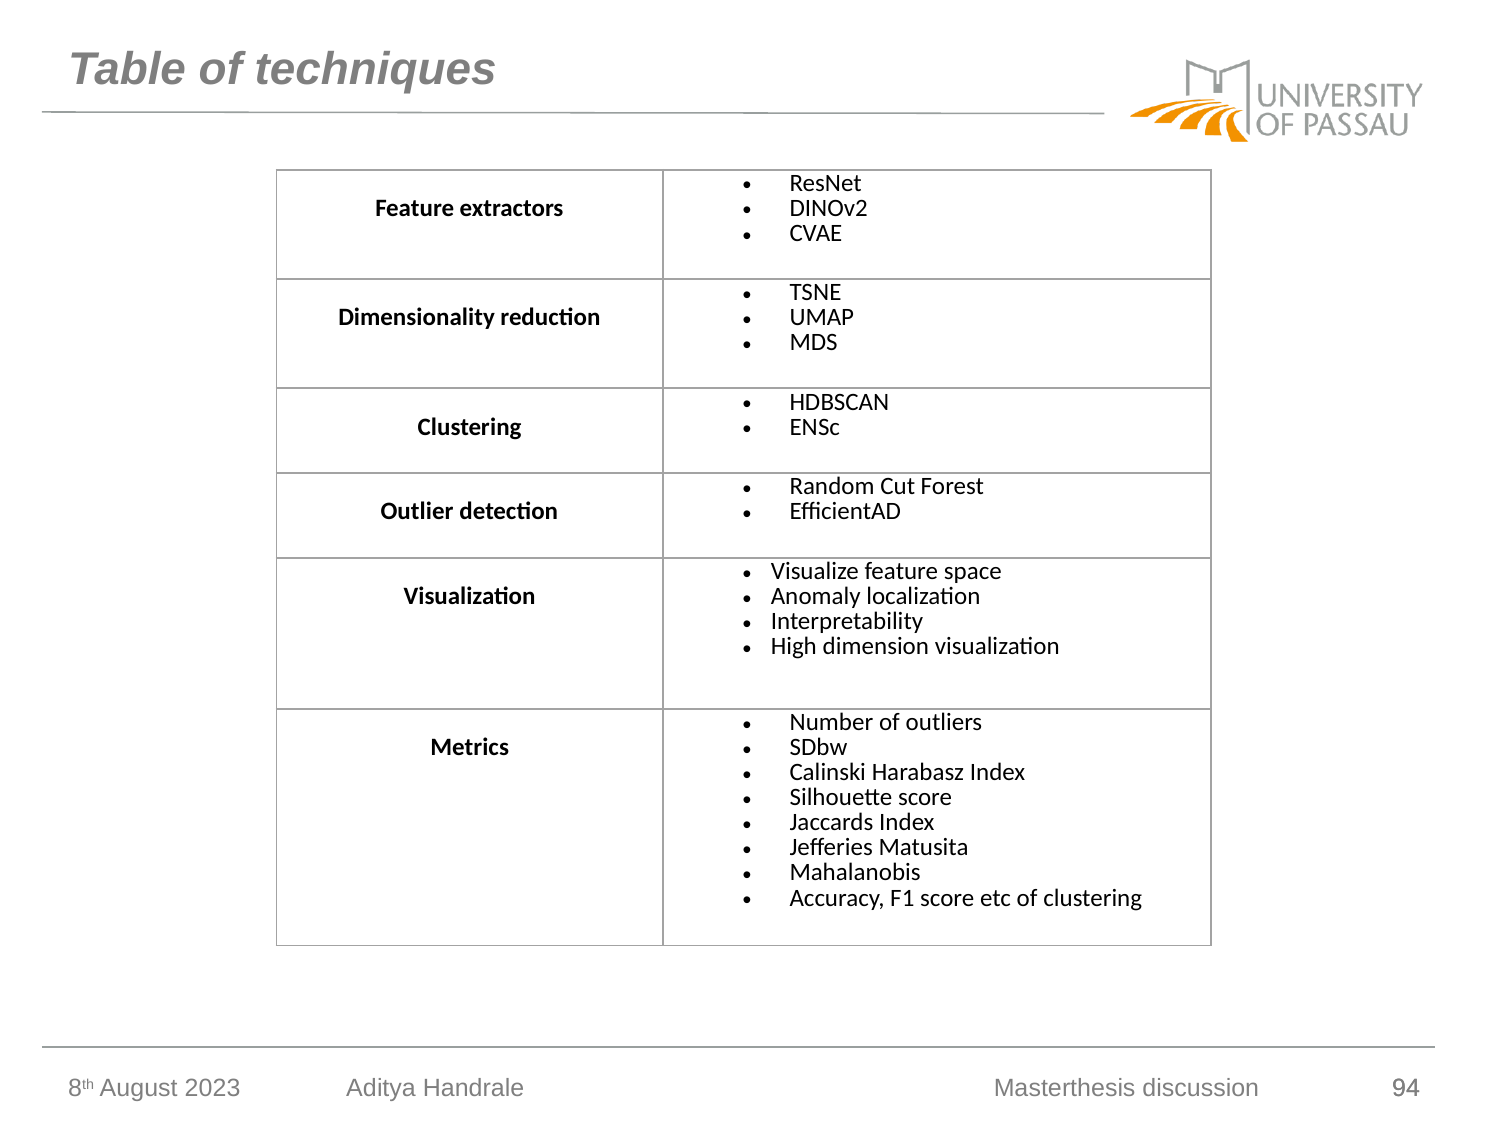

# Table of techniques
| Feature extractors | ResNet DINOv2 CVAE |
| --- | --- |
| Dimensionality reduction | TSNE UMAP MDS |
| Clustering | HDBSCAN ENSc |
| Outlier detection | Random Cut Forest EfficientAD |
| Visualization | Visualize feature space Anomaly localization Interpretability High dimension visualization |
| Metrics | Number of outliers SDbw Calinski Harabasz Index Silhouette score Jaccards Index Jefferies Matusita Mahalanobis Accuracy, F1 score etc of clustering |
8th August 2023
Aditya Handrale
Masterthesis discussion
94
94